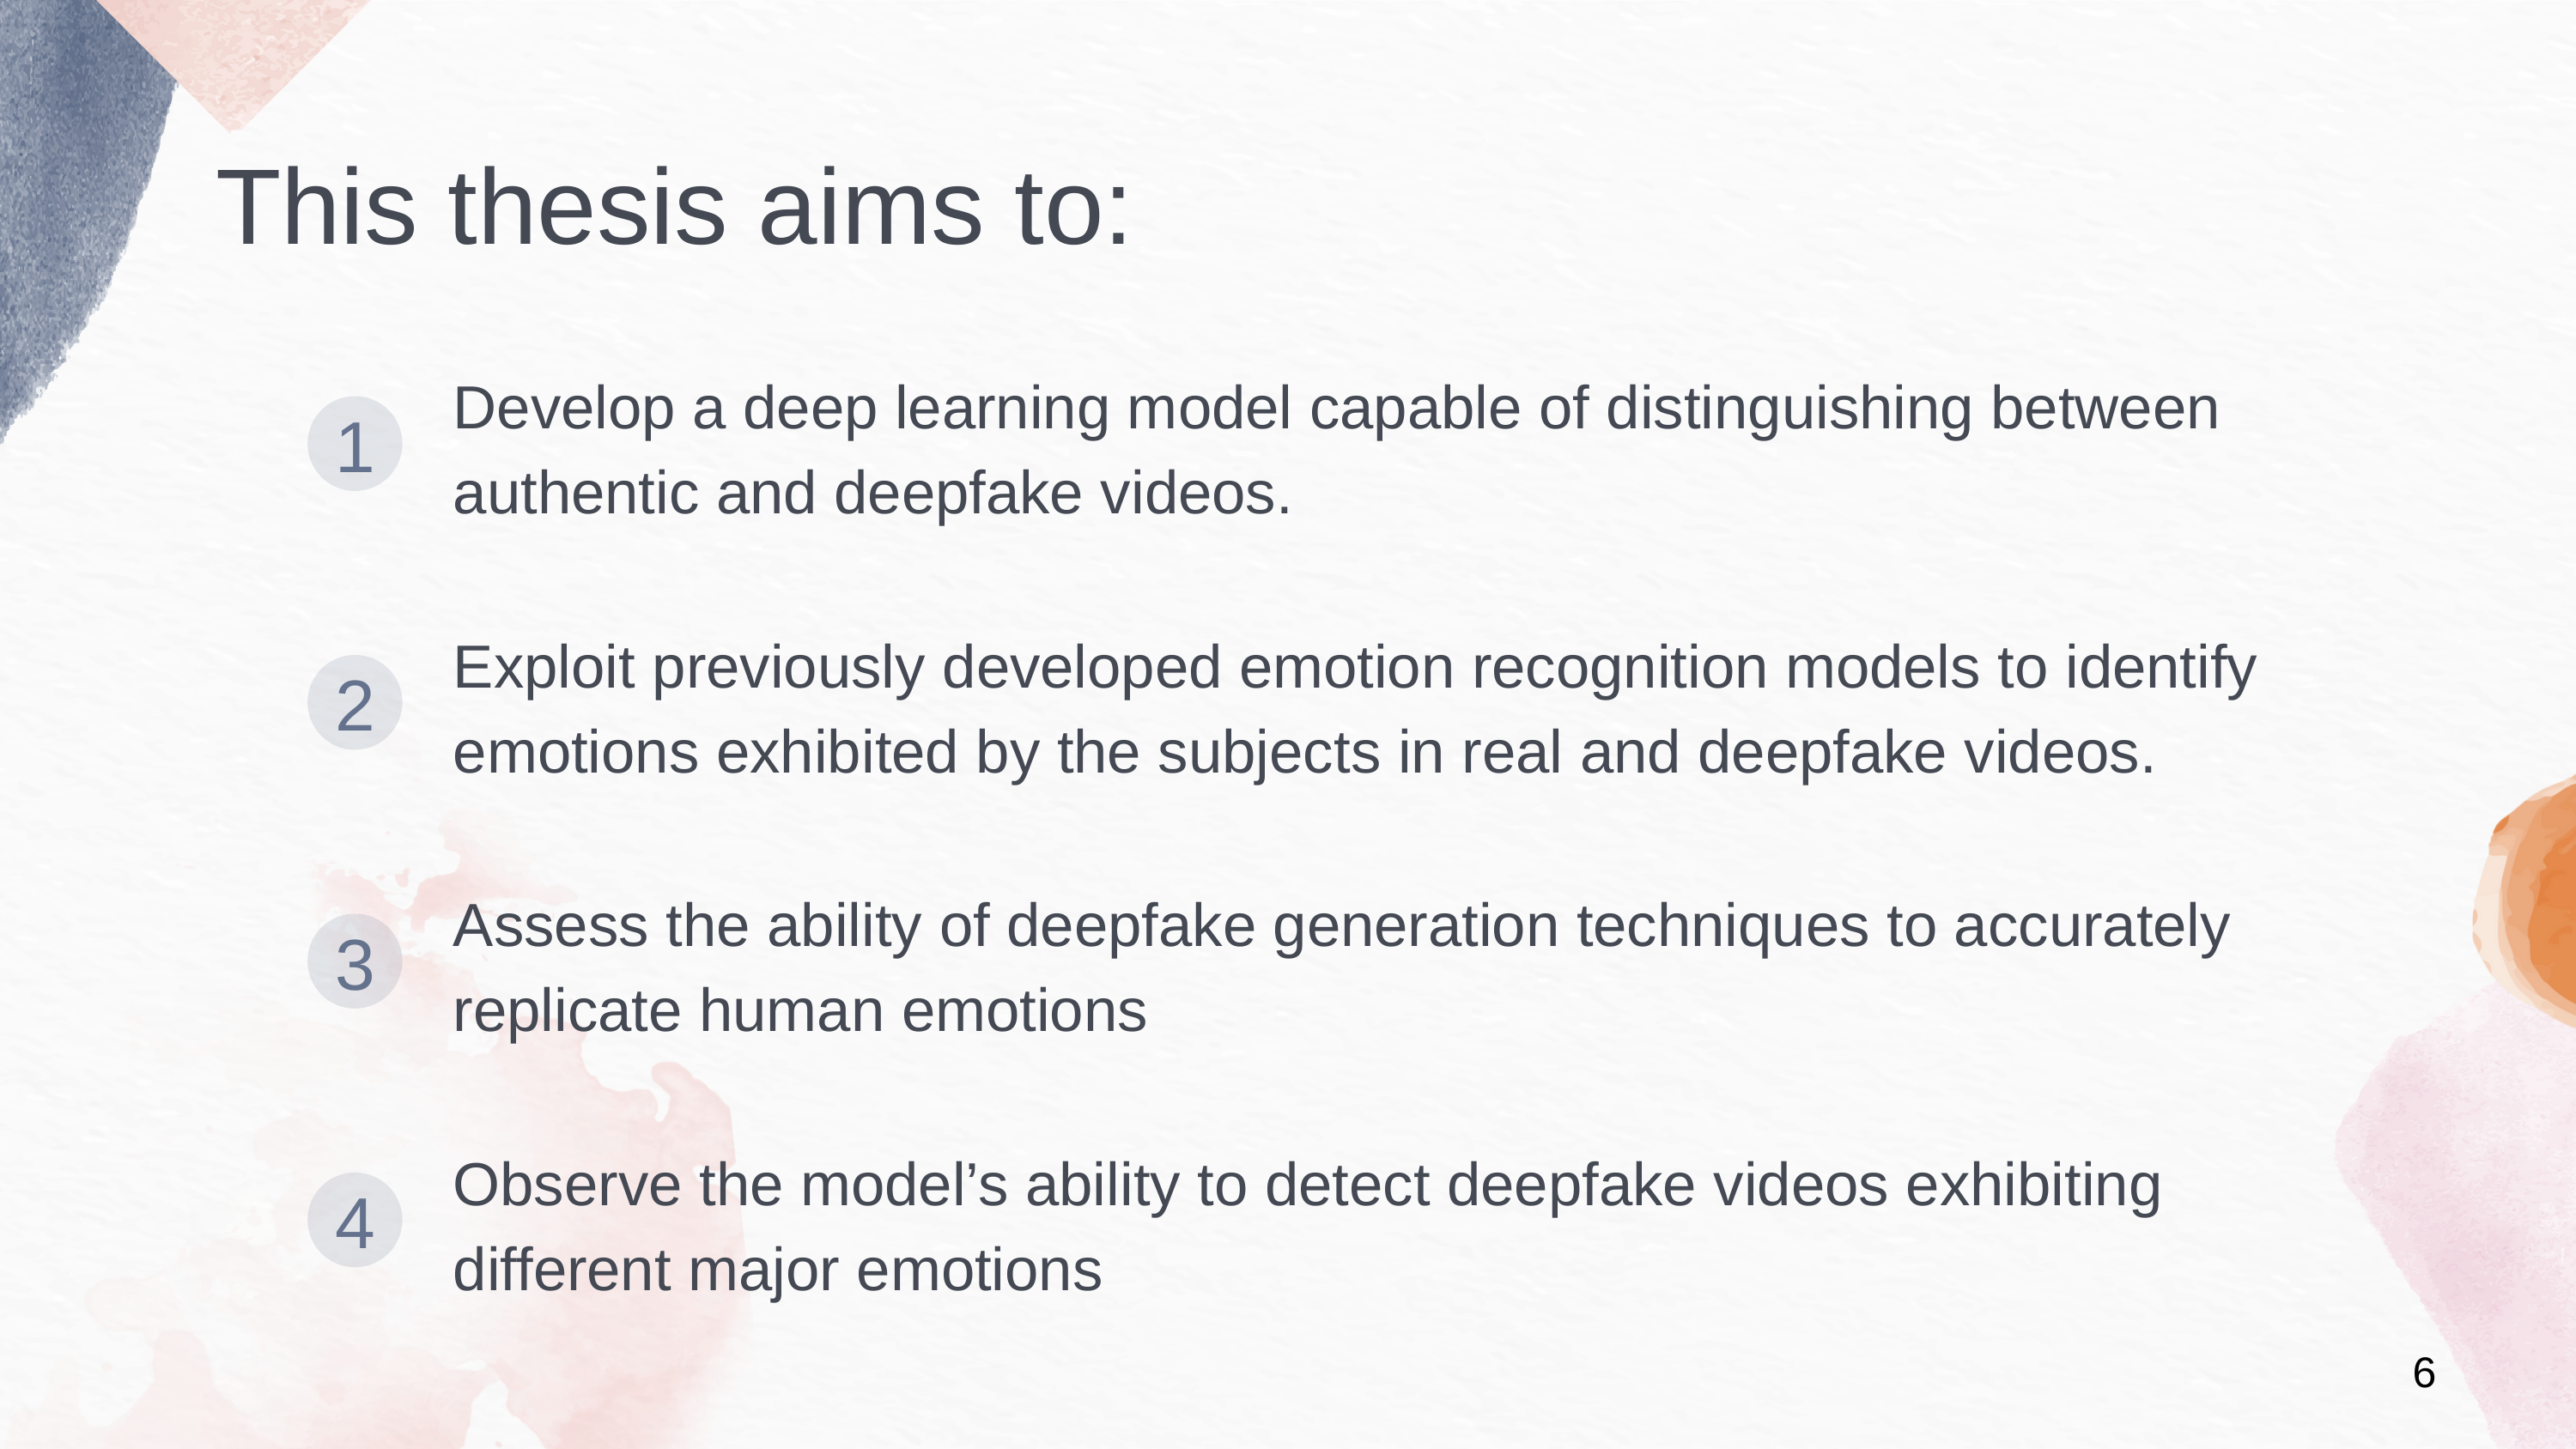

This thesis aims to:
Develop a deep learning model capable of distinguishing between authentic and deepfake videos.

1
Exploit previously developed emotion recognition models to identify emotions exhibited by the subjects in real and deepfake videos.

2

Assess the ability of deepfake generation techniques to accurately replicate human emotions

3

Observe the model’s ability to detect deepfake videos exhibiting different major emotions

4
6